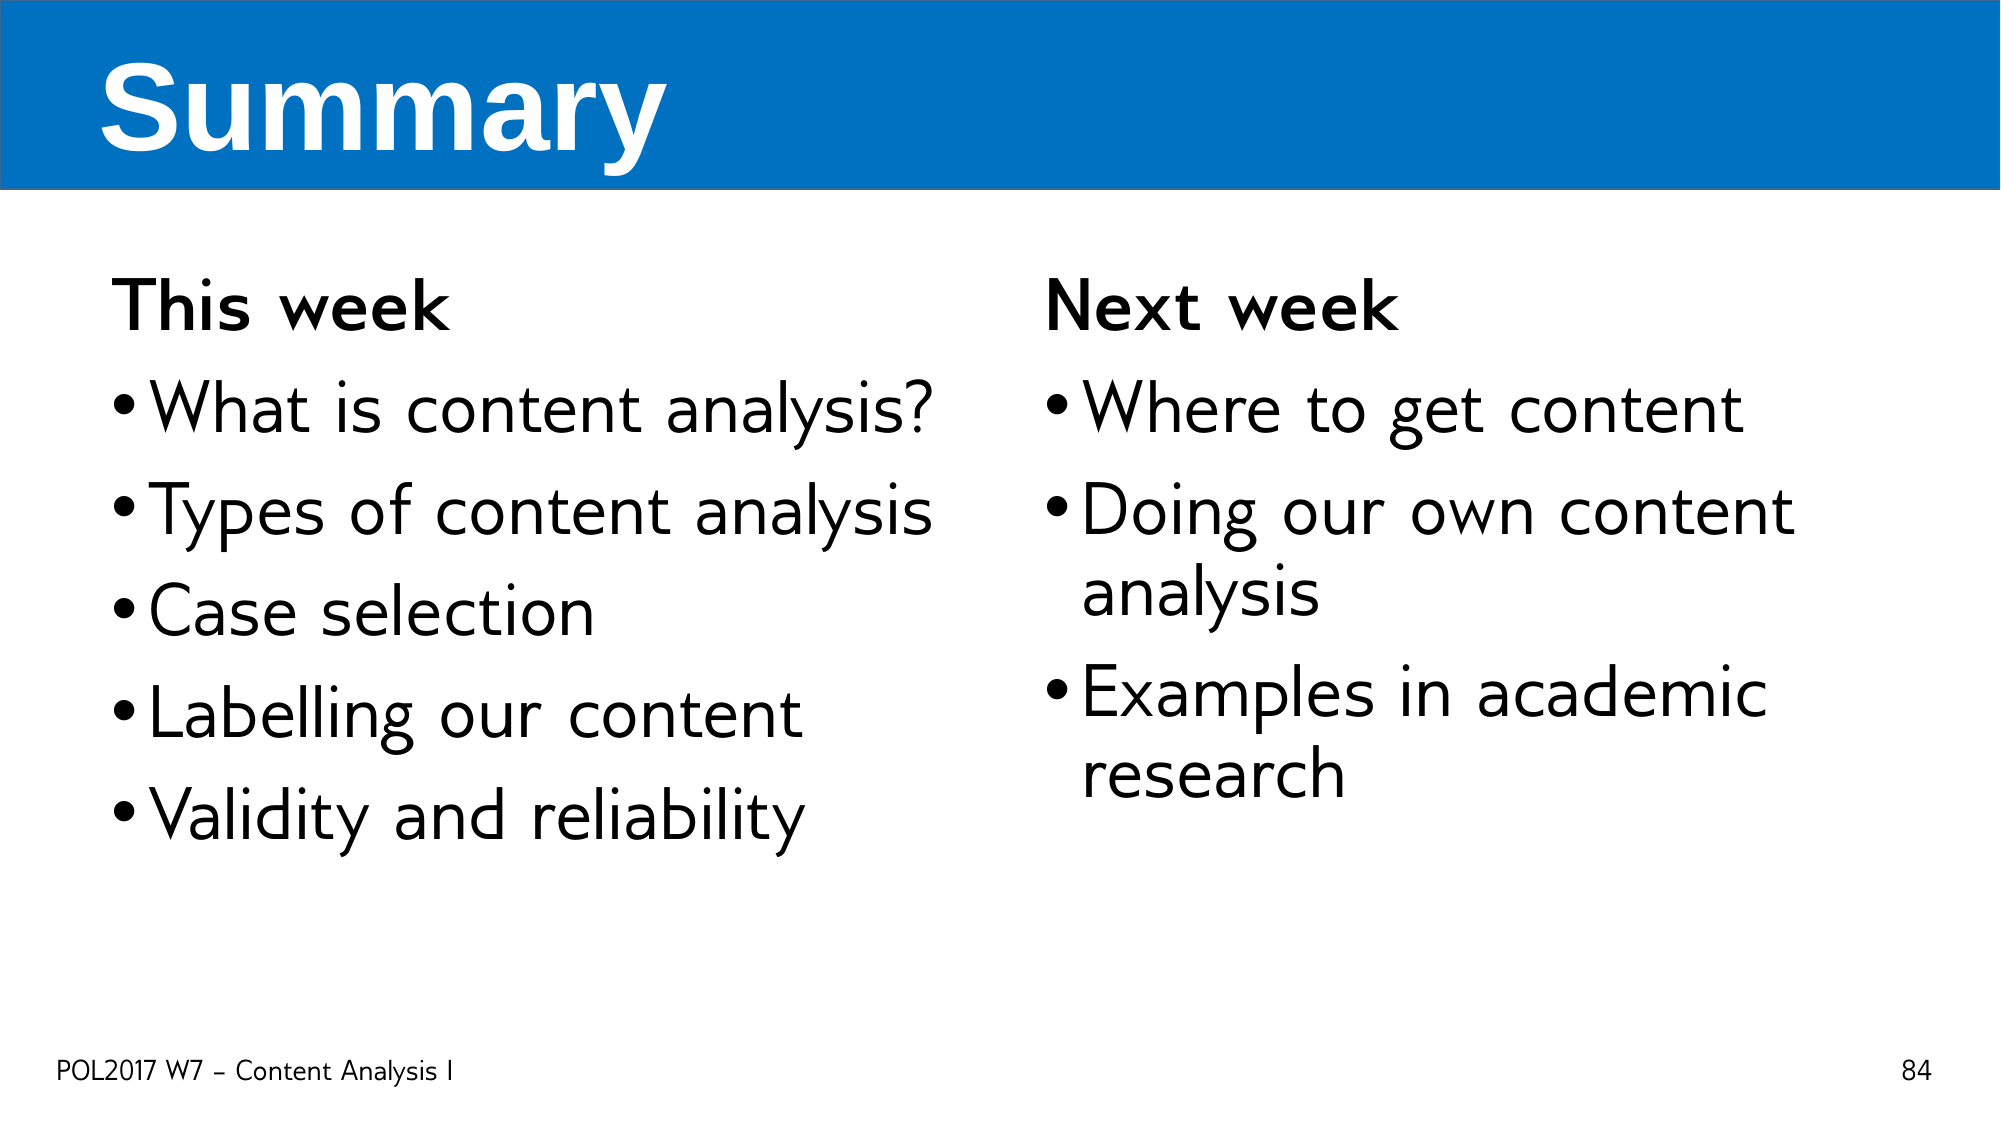

# Summary
This week
What is content analysis?
Types of content analysis
Case selection
Labelling our content
Validity and reliability

Next week
Where to get content
Doing our own content analysis
Examples in academic research

POL2017 W7 – Content Analysis I
84